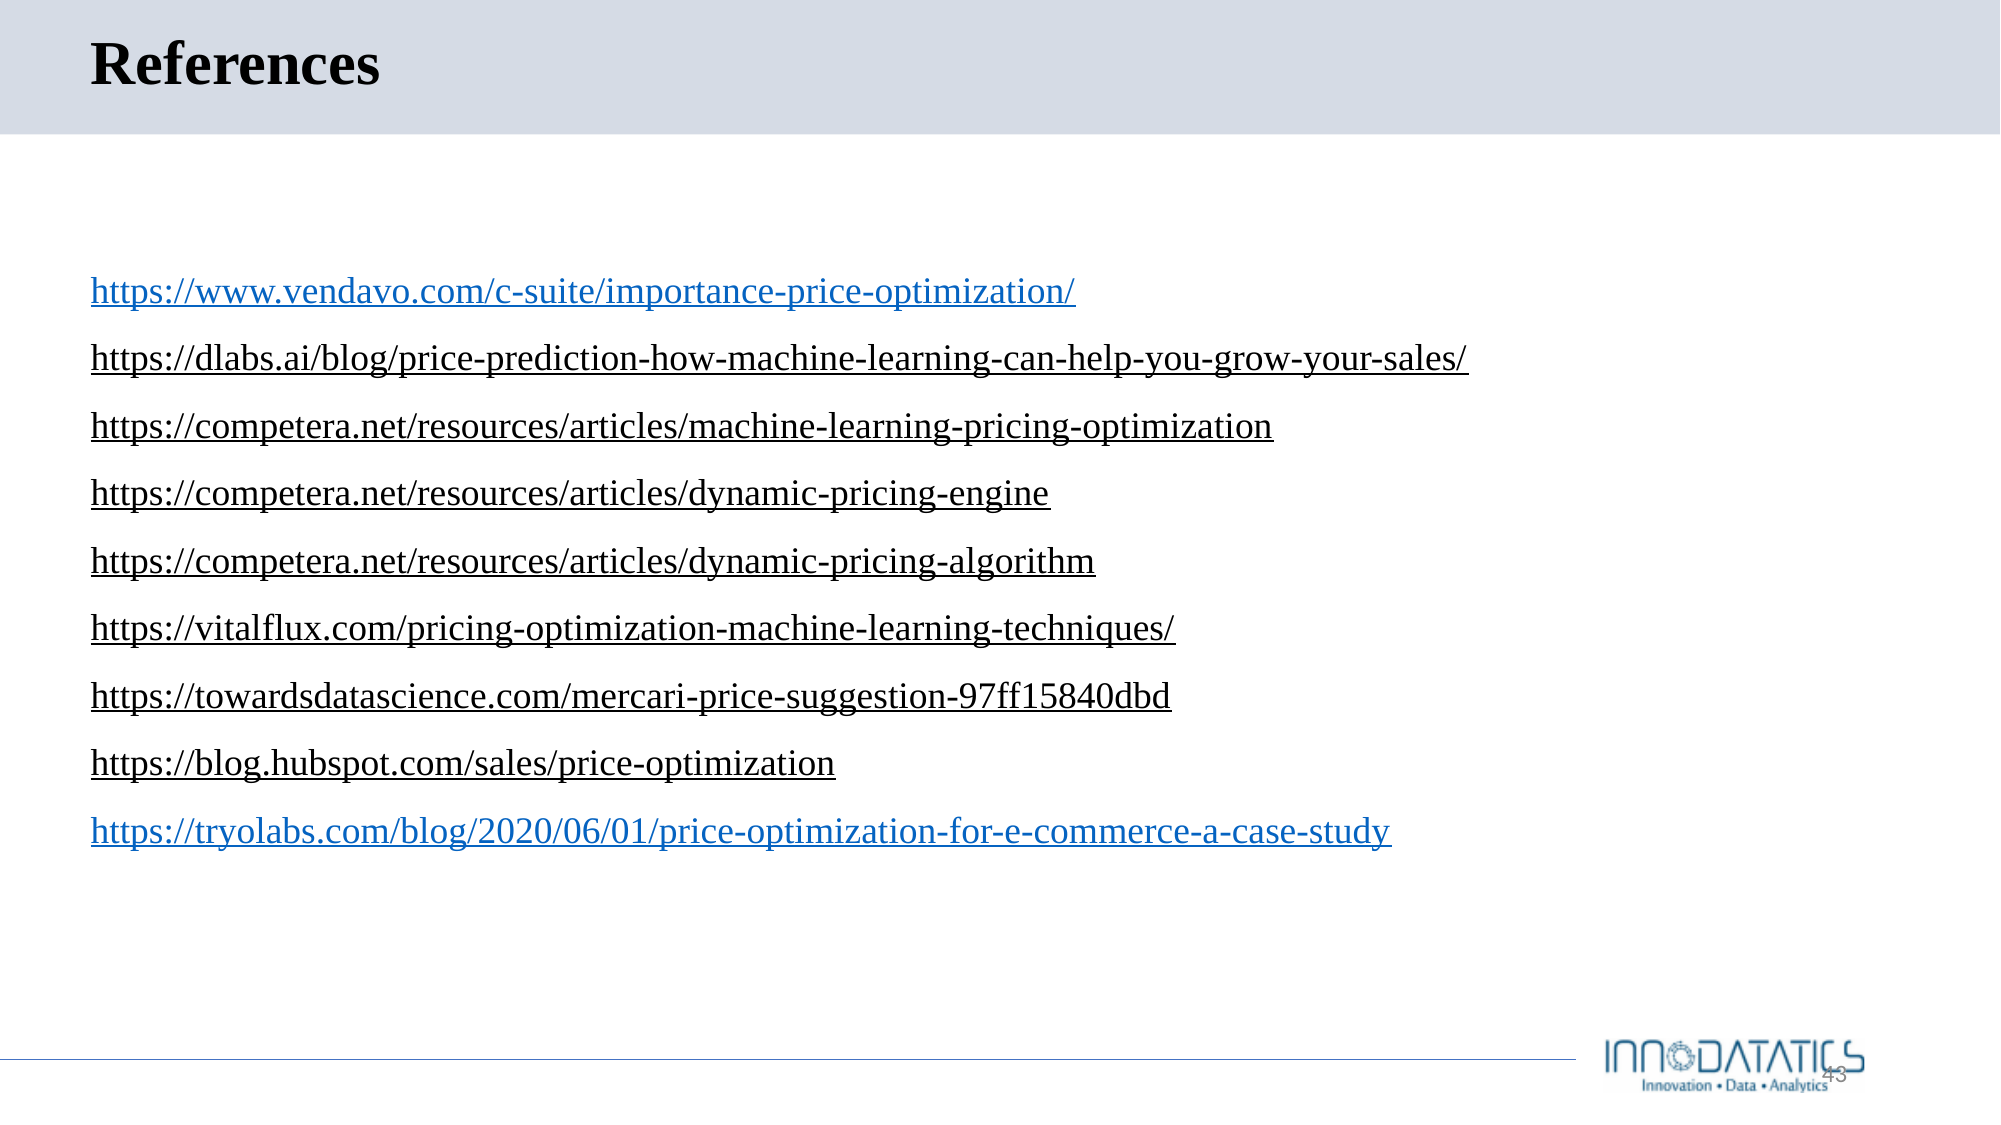

# References
https://www.vendavo.com/c-suite/importance-price-optimization/
https://dlabs.ai/blog/price-prediction-how-machine-learning-can-help-you-grow-your-sales/
https://competera.net/resources/articles/machine-learning-pricing-optimization
https://competera.net/resources/articles/dynamic-pricing-engine
https://competera.net/resources/articles/dynamic-pricing-algorithm
https://vitalflux.com/pricing-optimization-machine-learning-techniques/
https://towardsdatascience.com/mercari-price-suggestion-97ff15840dbd
https://blog.hubspot.com/sales/price-optimization
https://tryolabs.com/blog/2020/06/01/price-optimization-for-e-commerce-a-case-study
43